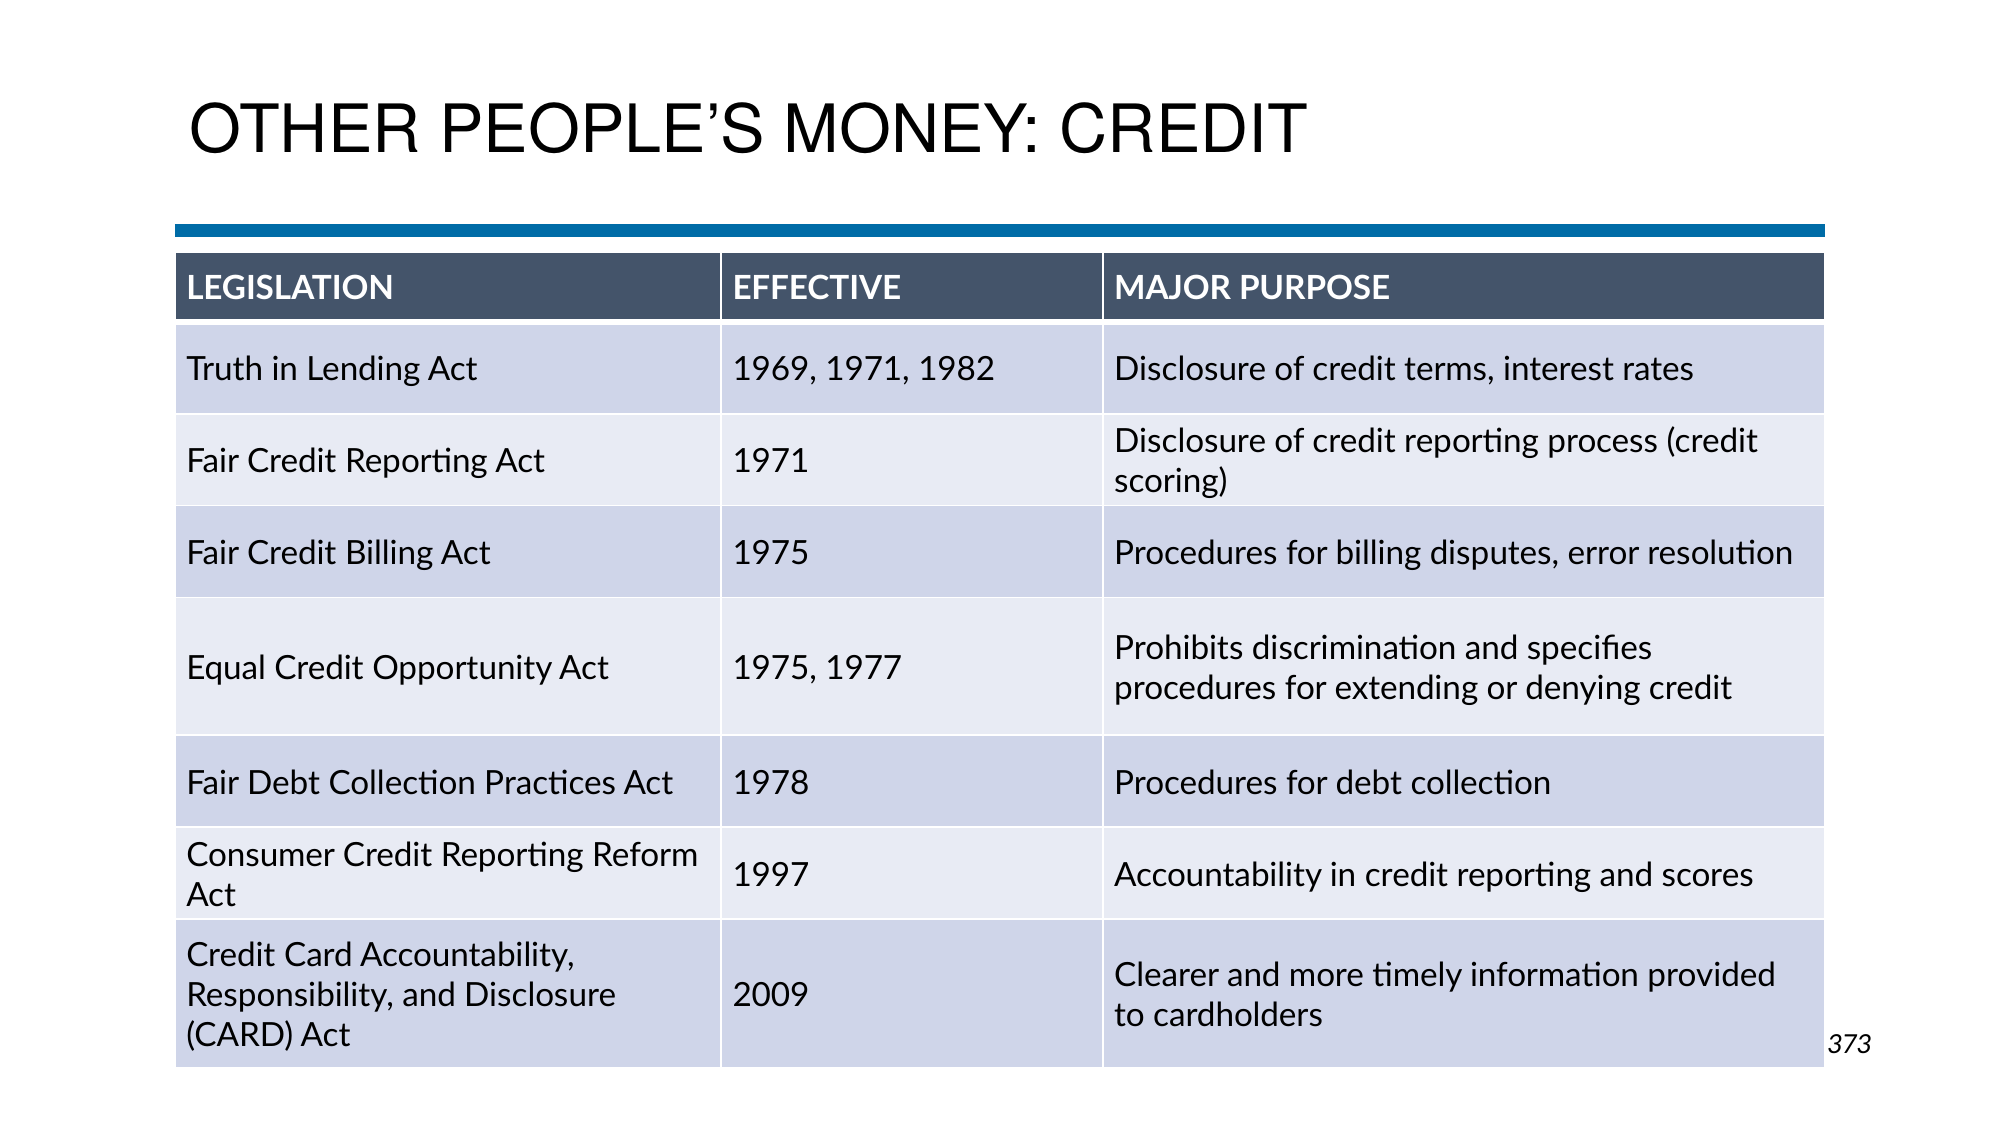

# Other People’s Money: Credit
| Legislation | Effective | Major purpose |
| --- | --- | --- |
| Truth in Lending Act | 1969, 1971, 1982 | Disclosure of credit terms, interest rates |
| Fair Credit Reporting Act | 1971 | Disclosure of credit reporting process (credit scoring) |
| Fair Credit Billing Act | 1975 | Procedures for billing disputes, error resolution |
| Equal Credit Opportunity Act | 1975, 1977 | Prohibits discrimination and specifies procedures for extending or denying credit |
| Fair Debt Collection Practices Act | 1978 | Procedures for debt collection |
| Consumer Credit Reporting Reform Act | 1997 | Accountability in credit reporting and scores |
| Credit Card Accountability, Responsibility, and Disclosure (CARD) Act | 2009 | Clearer and more timely information provided to cardholders |